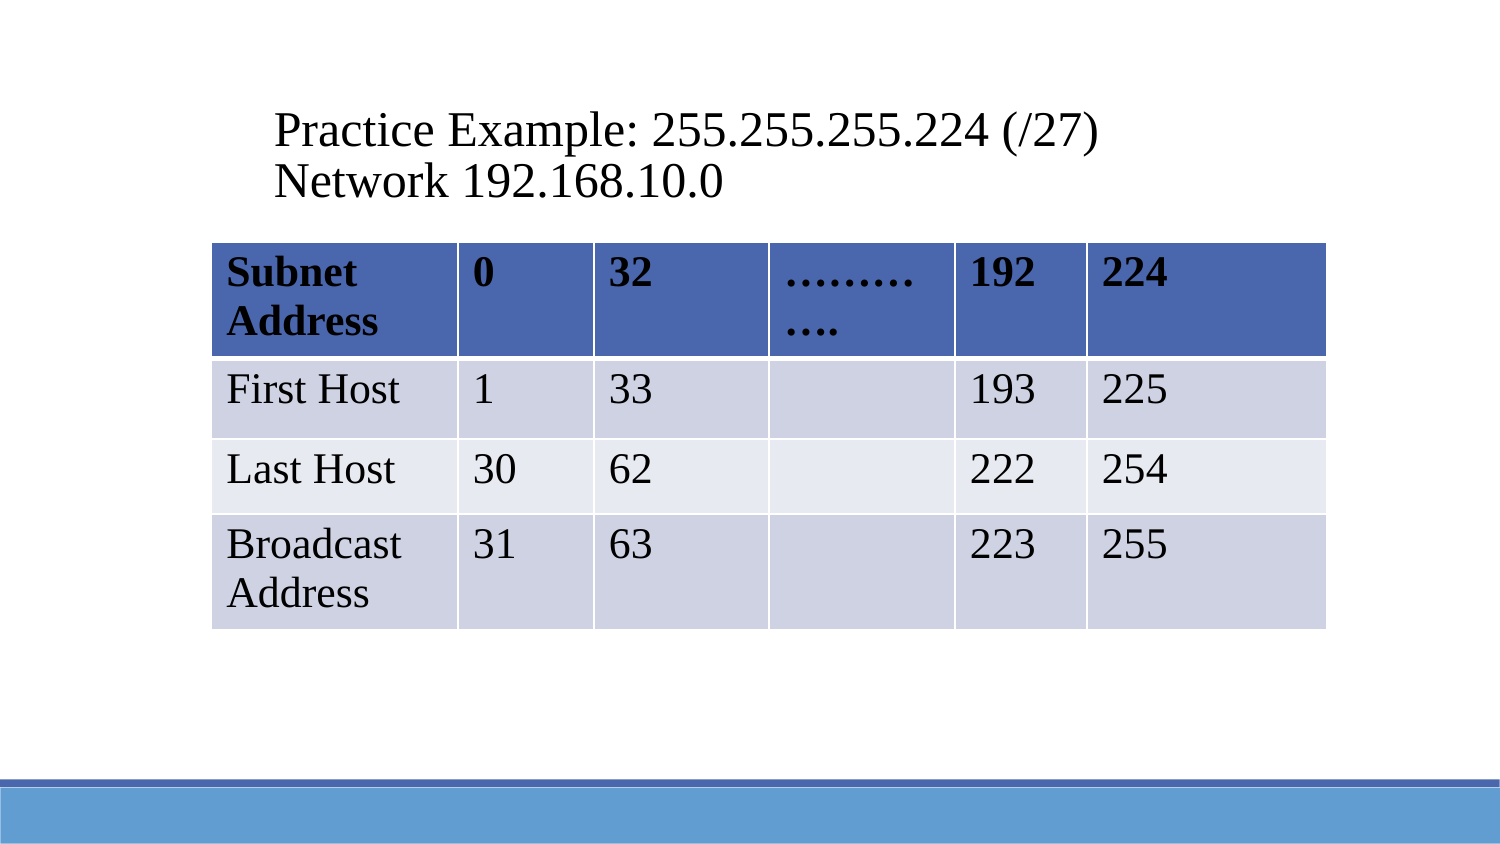

Practice Example: 255.255.255.224 (/27)
Network 192.168.10.0
| Subnet Address | 0 | 32 | …………. | 192 | 224 |
| --- | --- | --- | --- | --- | --- |
| First Host | 1 | 33 |  | 193 | 225 |
| Last Host | 30 | 62 |  | 222 | 254 |
| Broadcast Address | 31 | 63 |  | 223 | 255 |